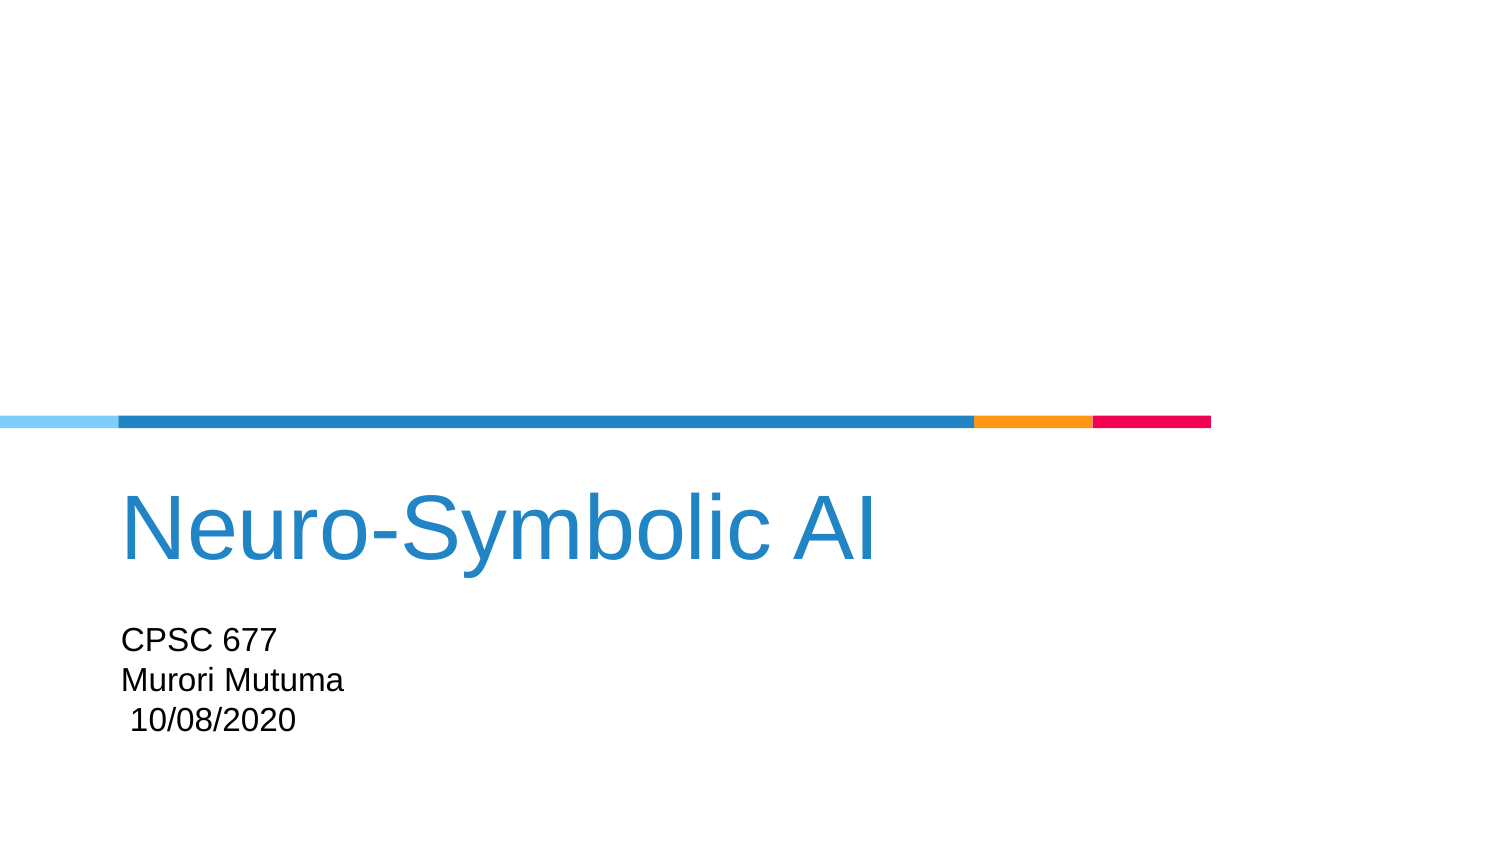

# Neuro-Symbolic AI
CPSC 677
Murori Mutuma
 10/08/2020